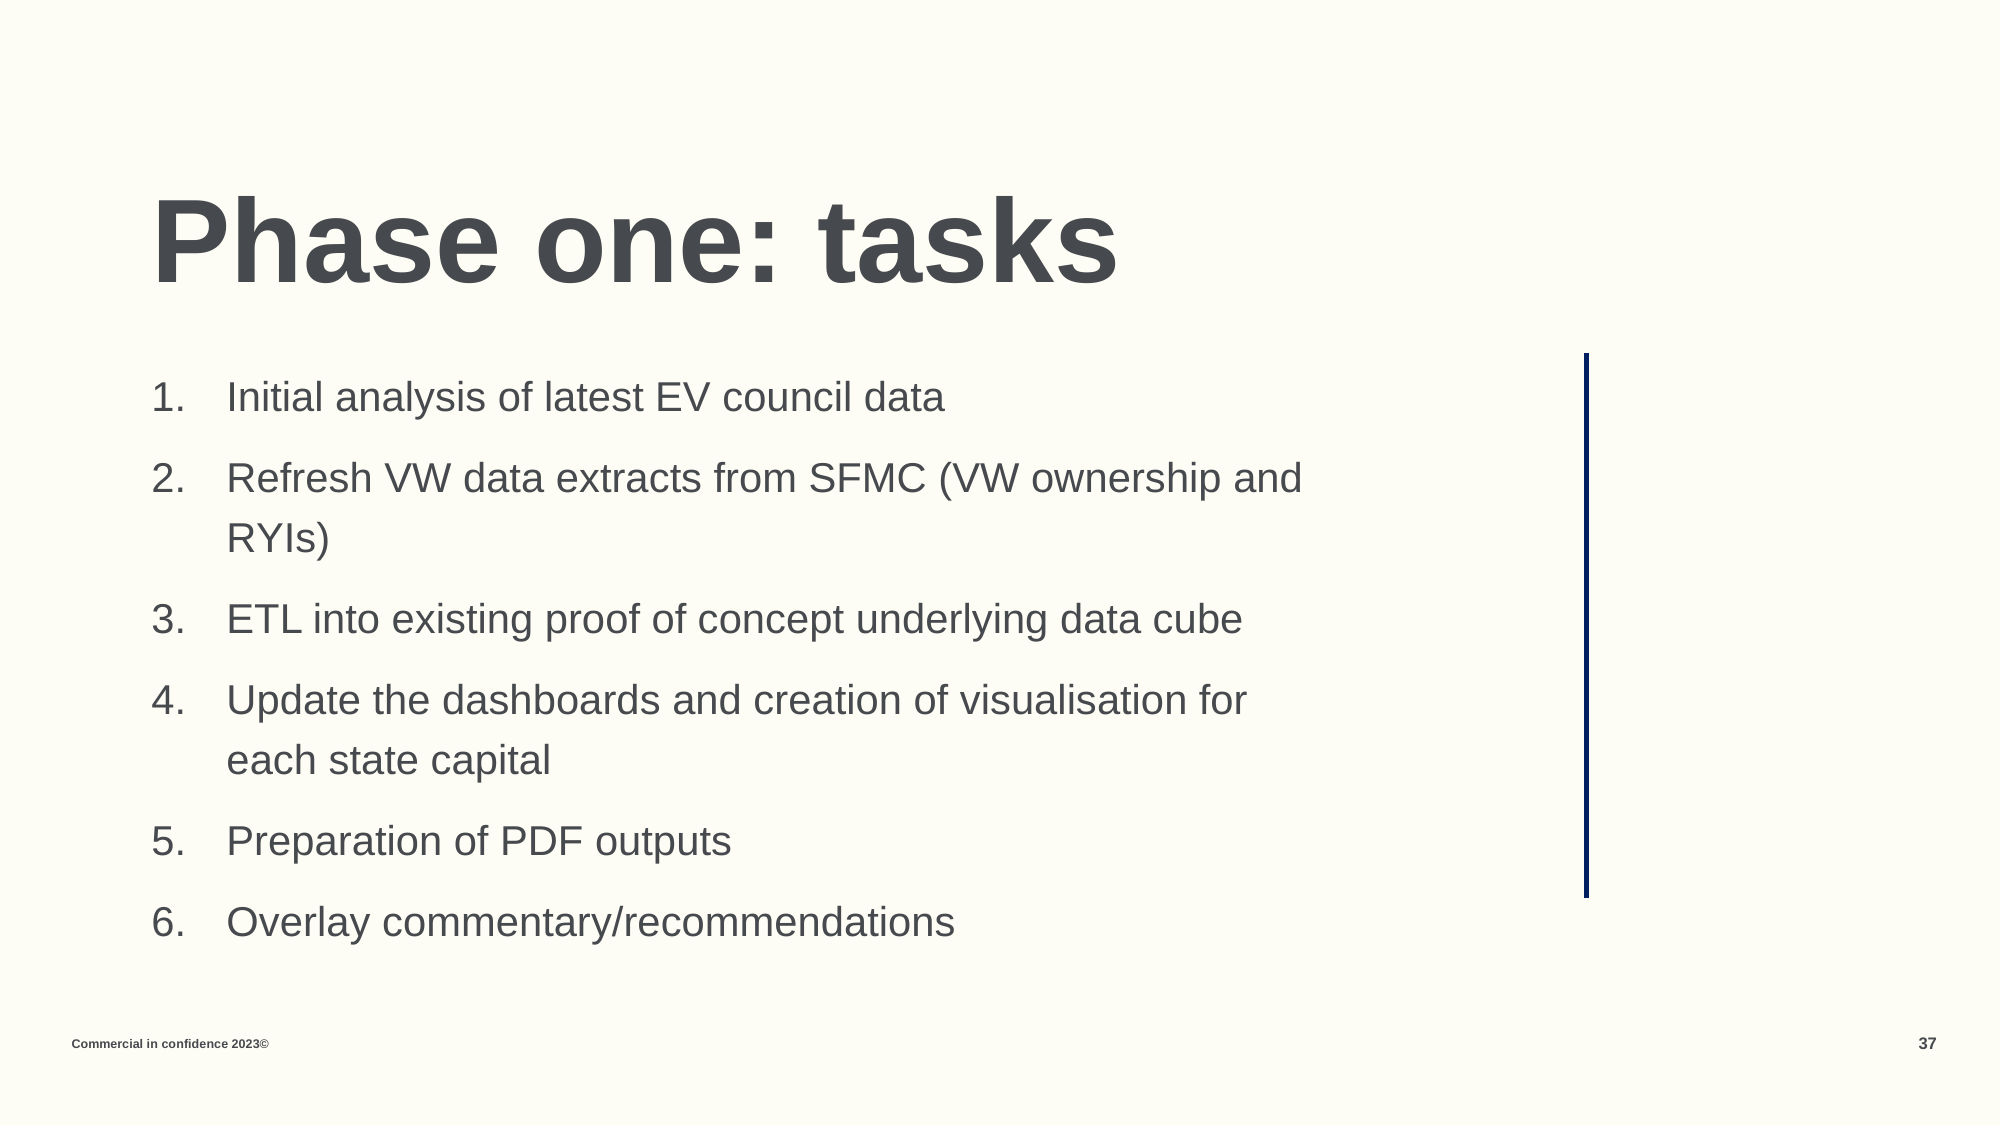

# Phase one: tasks
Initial analysis of latest EV council data
Refresh VW data extracts from SFMC (VW ownership and RYIs)
ETL into existing proof of concept underlying data cube
Update the dashboards and creation of visualisation for each state capital
Preparation of PDF outputs
Overlay commentary/recommendations

Commercial in confidence 2023©
37